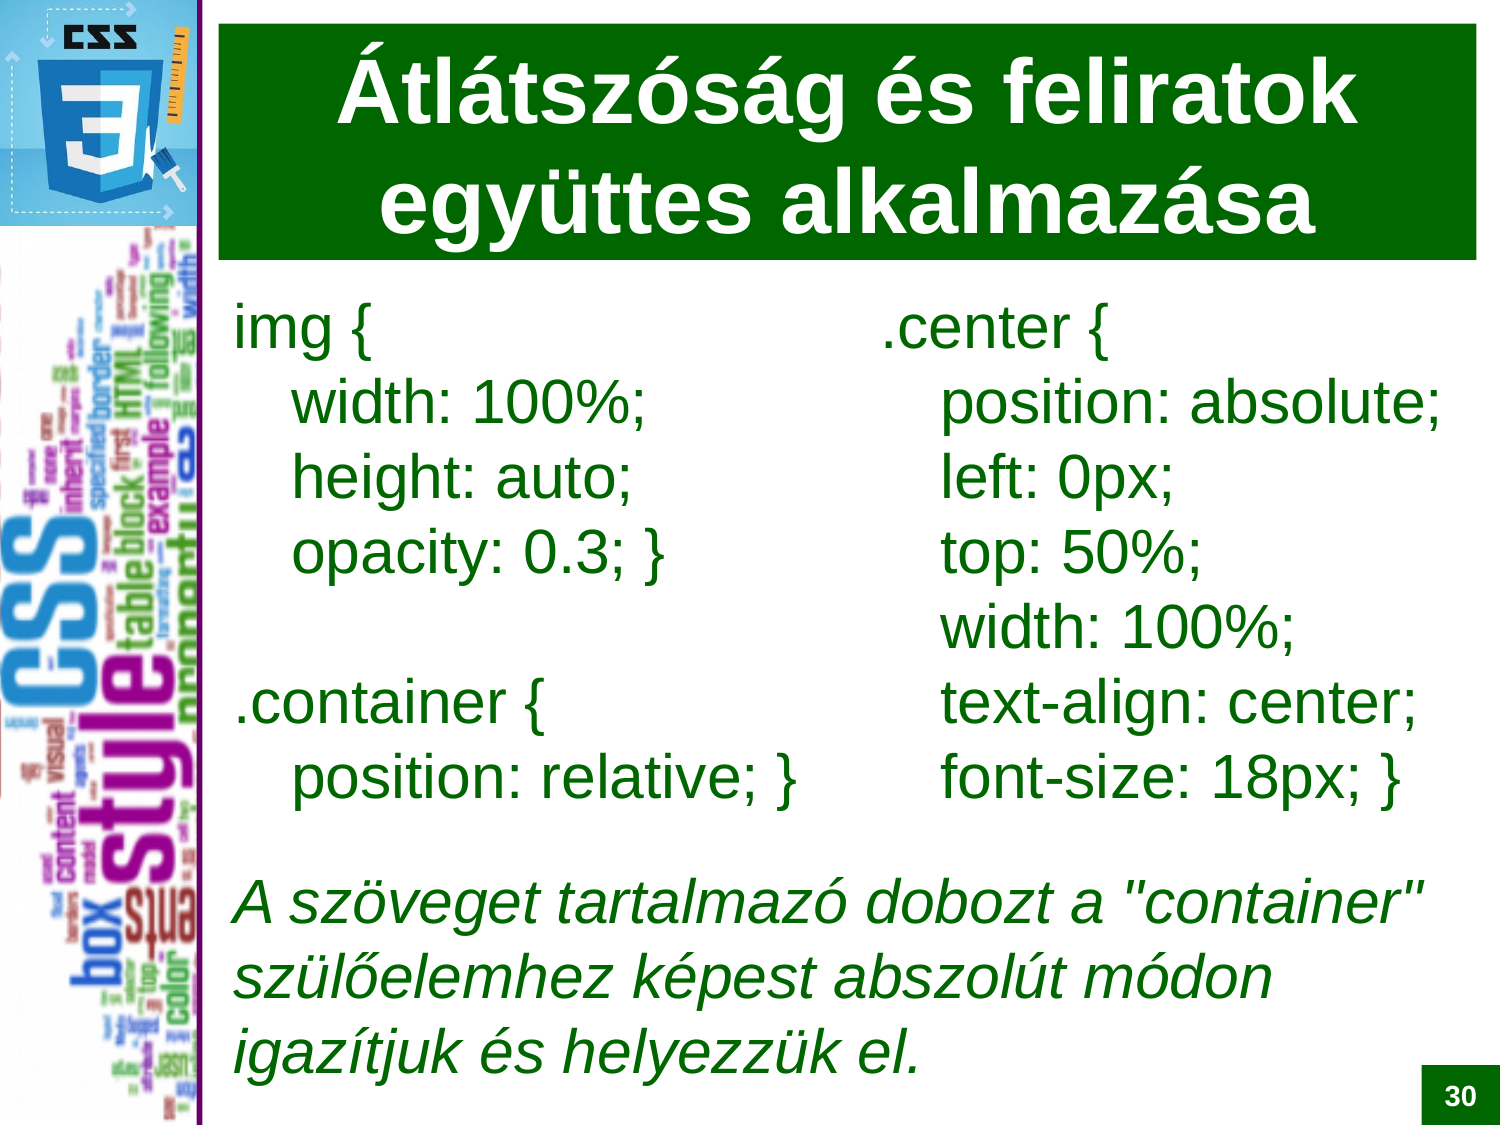

# Átlátszóság és feliratok együttes alkalmazása
img { 	.center {
	width: 100%;	position: absolute;
	height: auto;	left: 0px;
	opacity: 0.3; }	top: 50%;
	width: 100%;
.container {	text-align: center;
	position: relative; }	font-size: 18px; }
A szöveget tartalmazó dobozt a "container" szülőelemhez képest abszolút módon igazítjuk és helyezzük el.
30